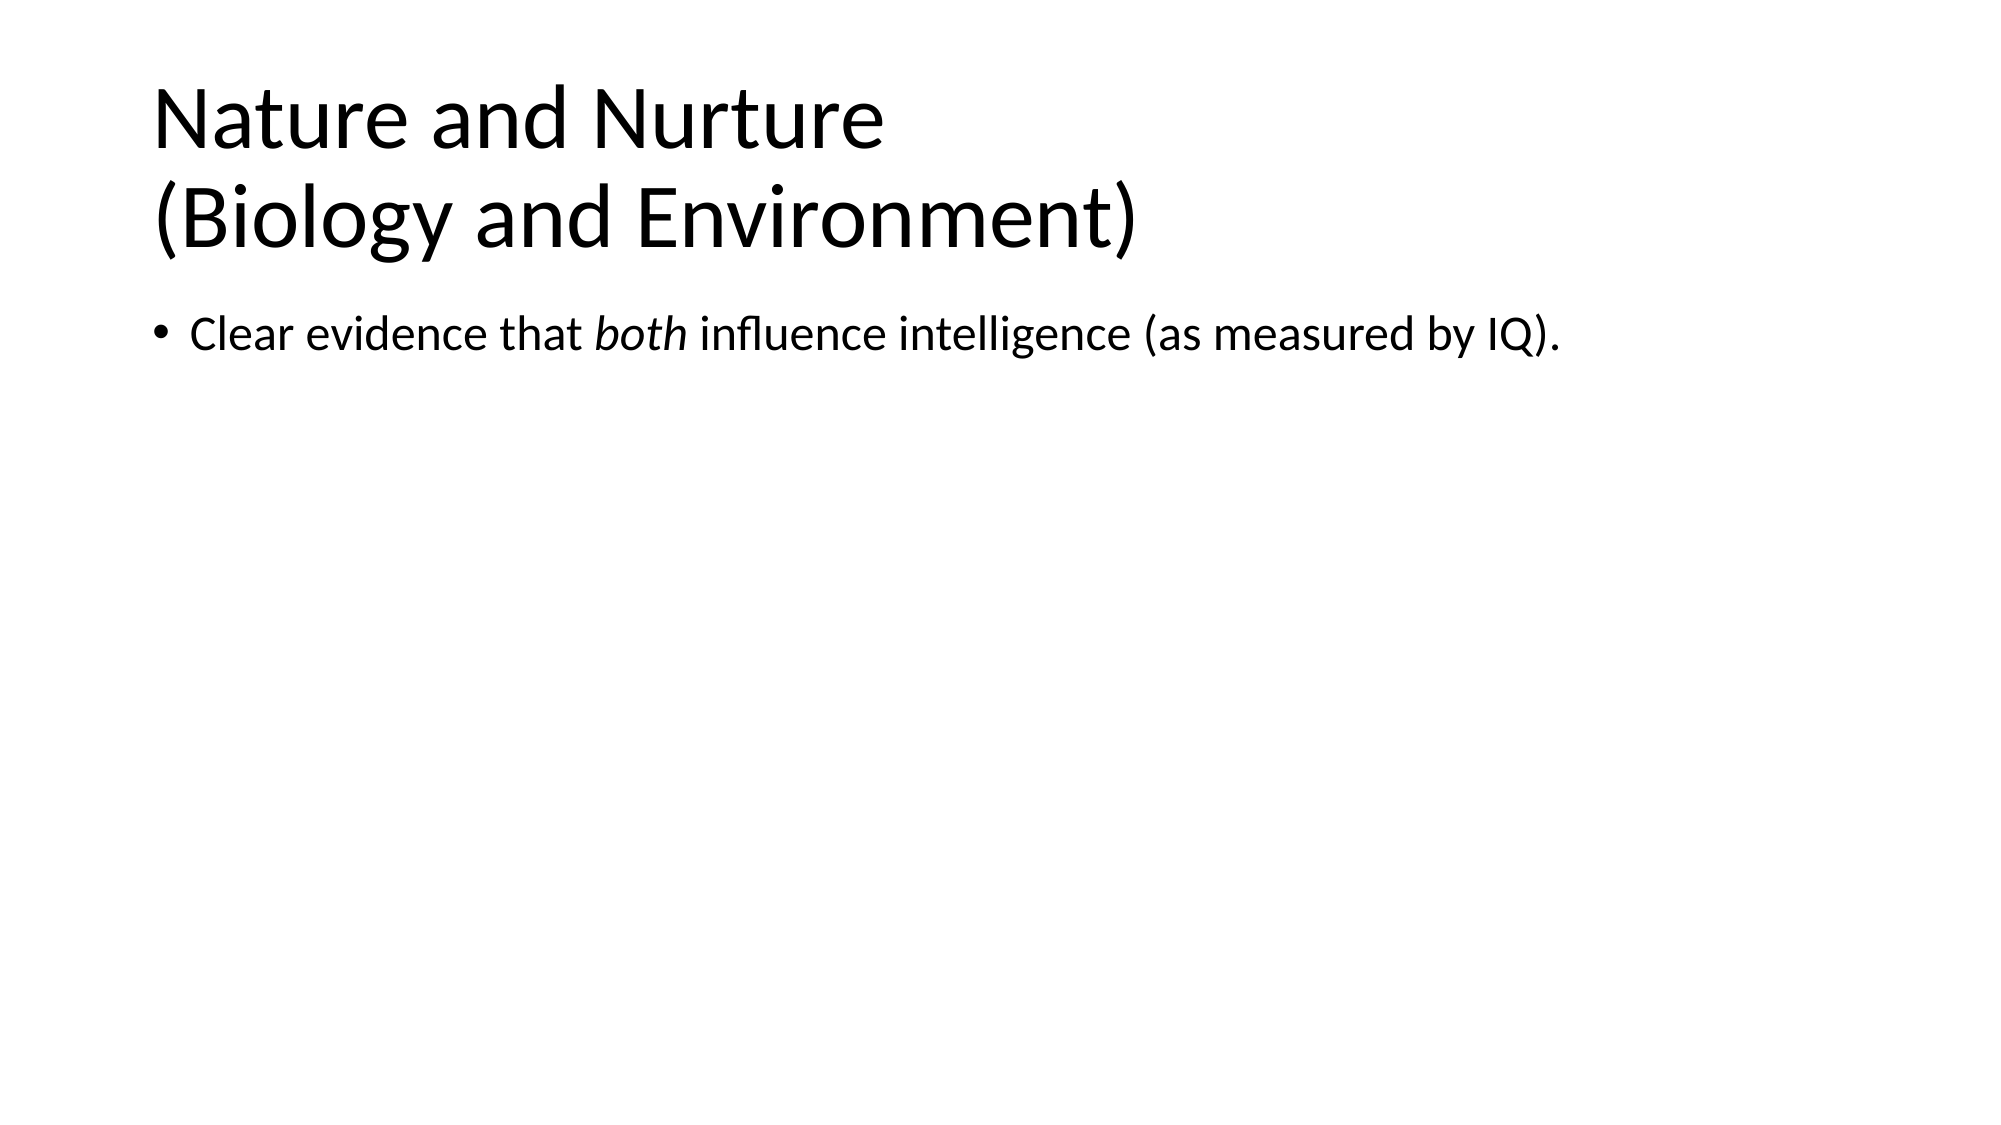

# Nature and Nurture (Biology and Environment)
Clear evidence that both influence intelligence (as measured by IQ).